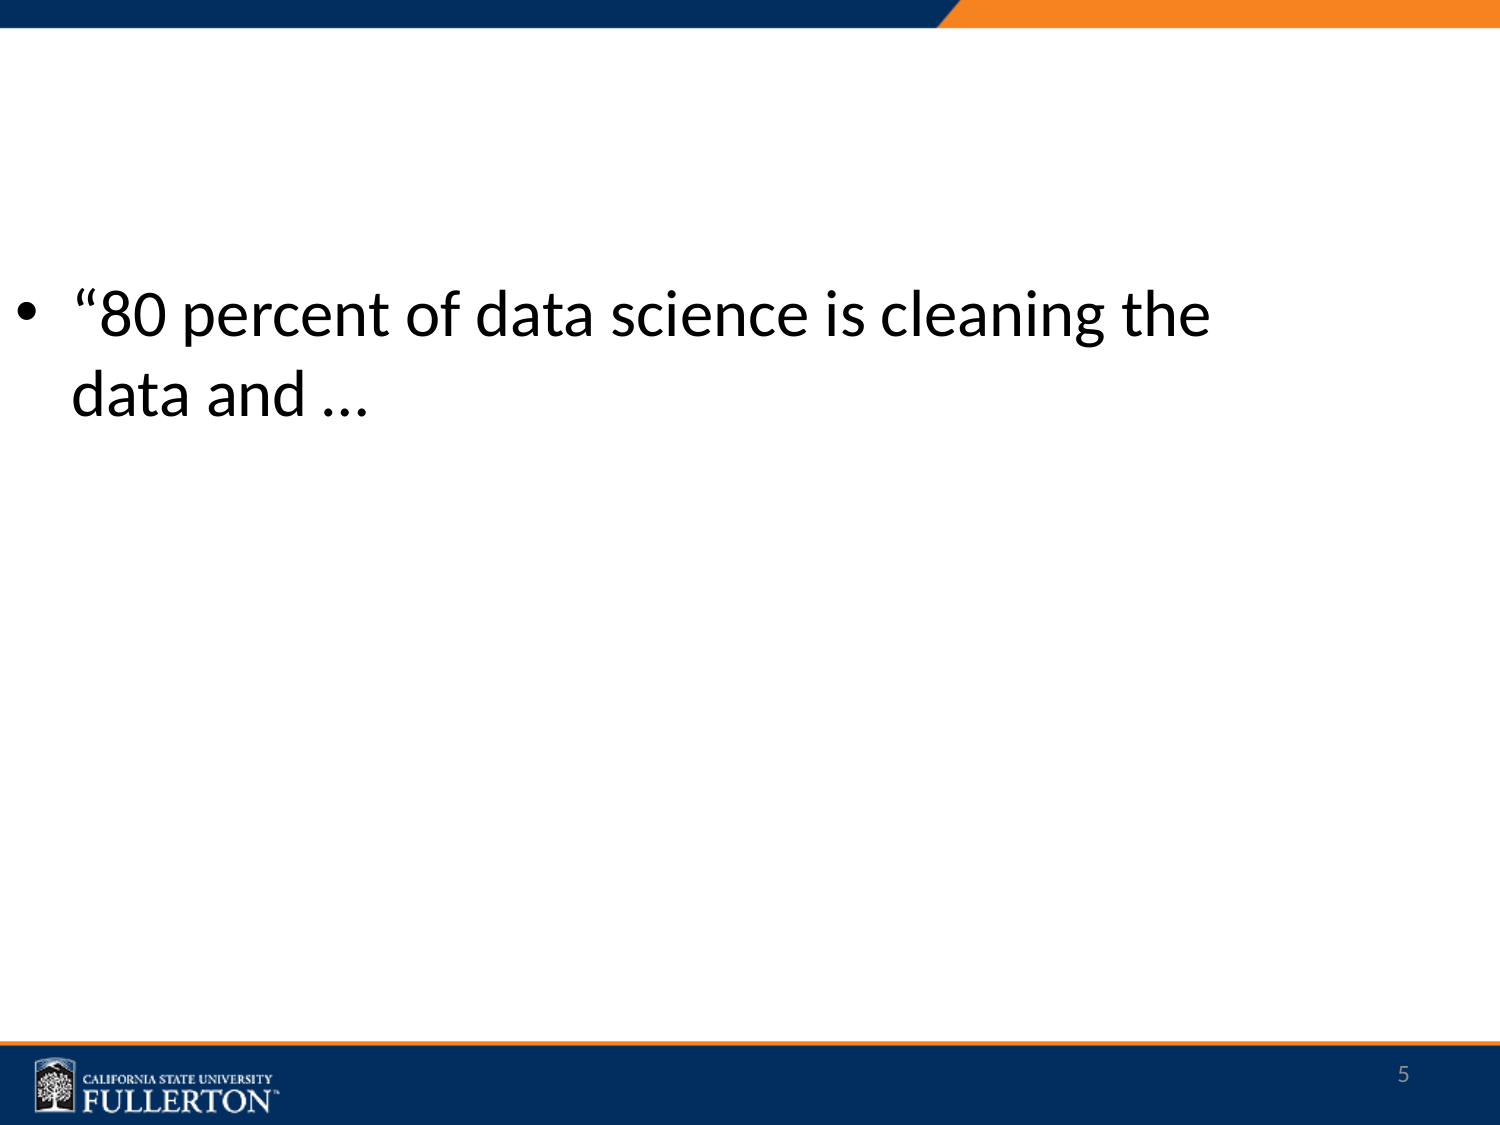

“80 percent of data science is cleaning the data and …
5